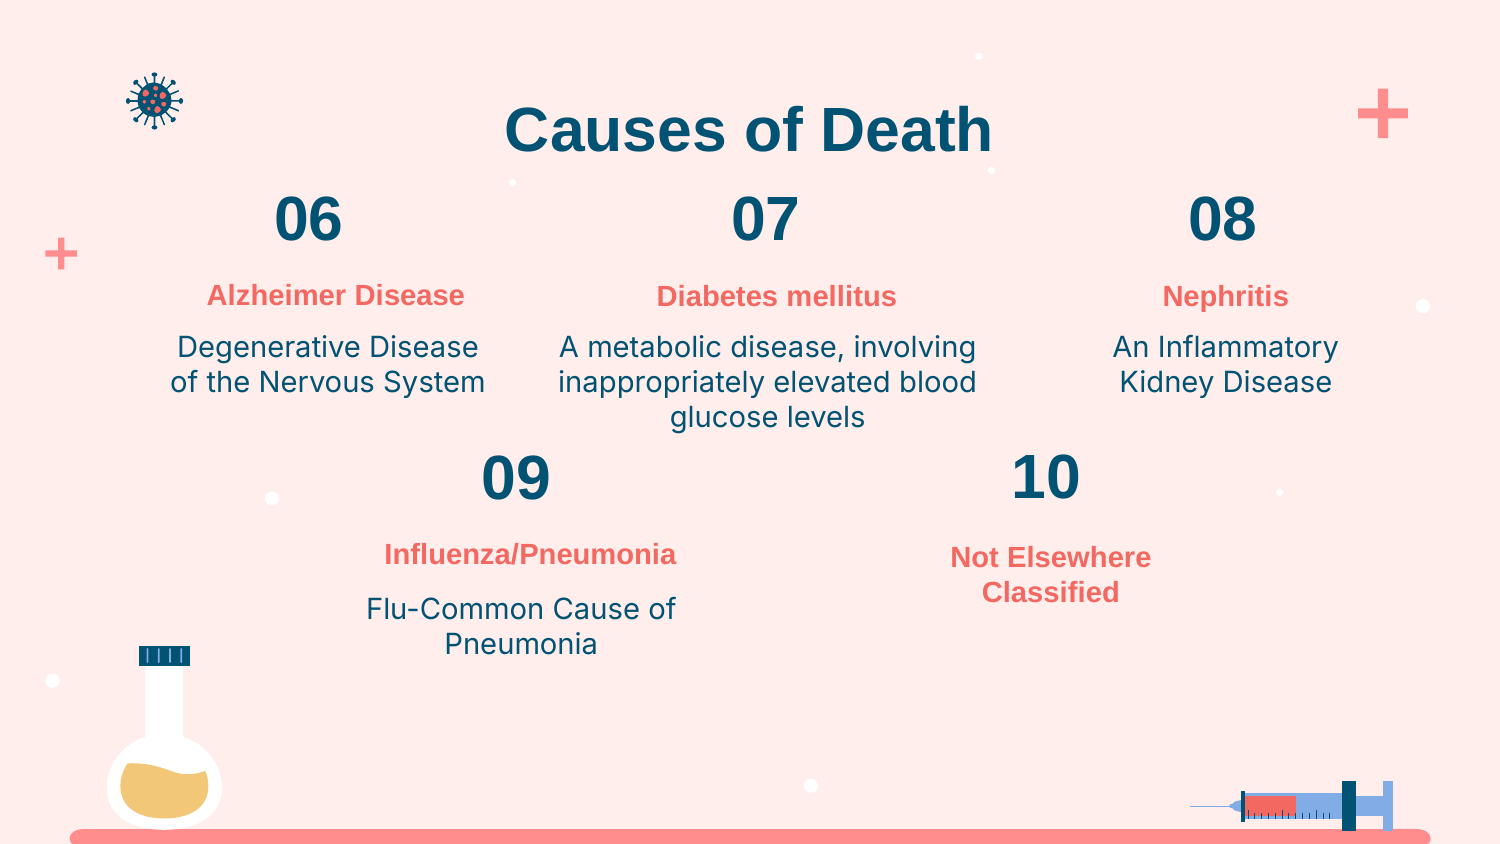

Causes of Death

# 06
07
08
Alzheimer Disease
Diabetes mellitus
Nephritis
A metabolic disease, involving inappropriately elevated blood glucose levels
An Inflammatory Kidney Disease
Degenerative Disease of the Nervous System
10
09

Influenza/Pneumonia
Not Elsewhere Classified
Flu-Common Cause of Pneumonia